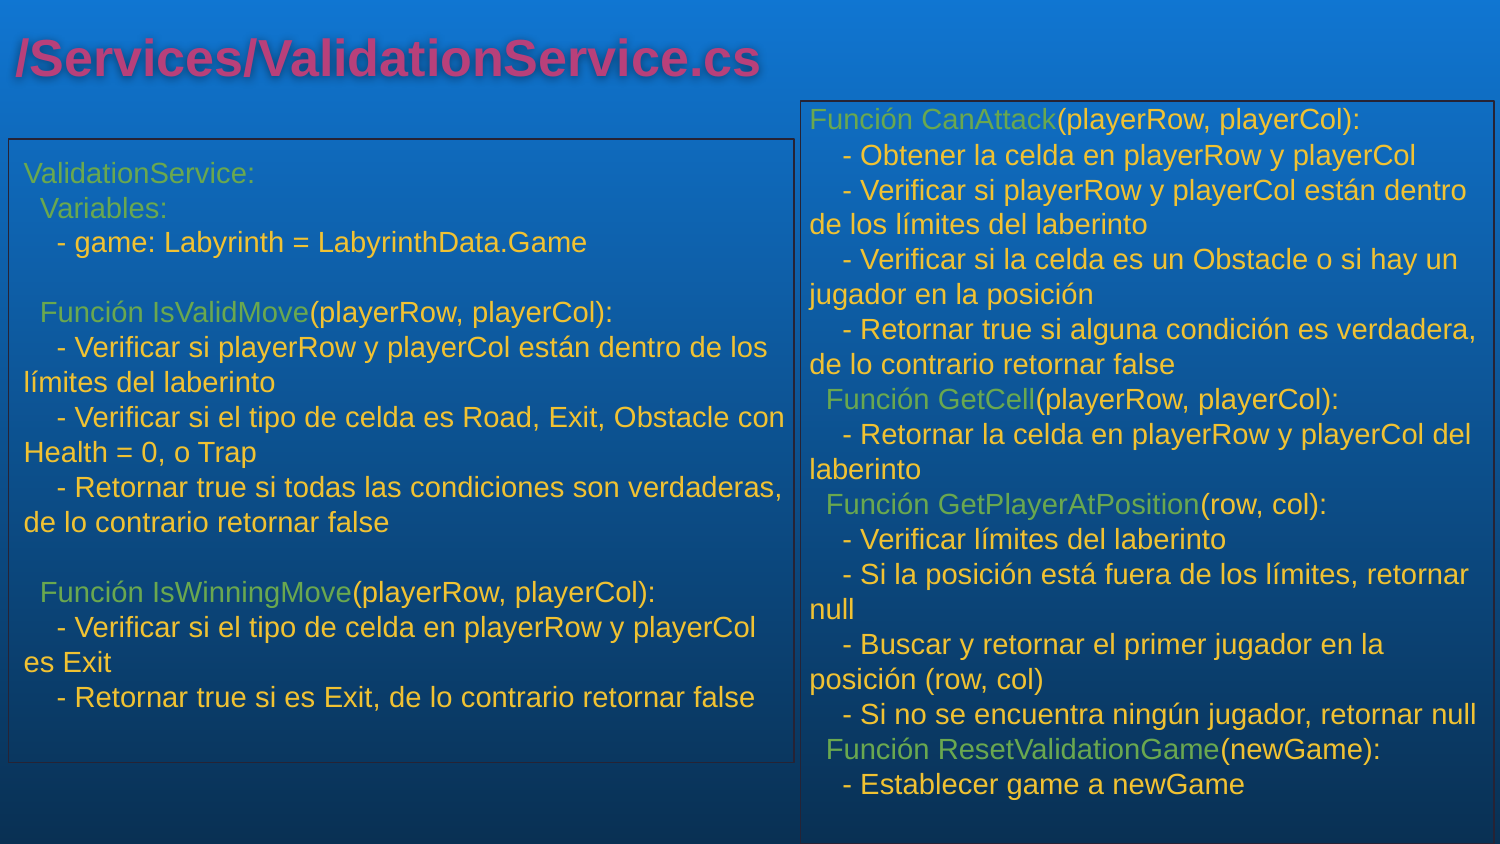

# /Services/ValidationService.cs
Función CanAttack(playerRow, playerCol):
    - Obtener la celda en playerRow y playerCol
    - Verificar si playerRow y playerCol están dentro de los límites del laberinto
    - Verificar si la celda es un Obstacle o si hay un jugador en la posición
    - Retornar true si alguna condición es verdadera, de lo contrario retornar false
  Función GetCell(playerRow, playerCol):
    - Retornar la celda en playerRow y playerCol del laberinto
  Función GetPlayerAtPosition(row, col):
    - Verificar límites del laberinto
    - Si la posición está fuera de los límites, retornar null
    - Buscar y retornar el primer jugador en la posición (row, col)
    - Si no se encuentra ningún jugador, retornar null
  Función ResetValidationGame(newGame):
    - Establecer game a newGame

ValidationService:
  Variables:
    - game: Labyrinth = LabyrinthData.Game

  Función IsValidMove(playerRow, playerCol):
    - Verificar si playerRow y playerCol están dentro de los límites del laberinto
    - Verificar si el tipo de celda es Road, Exit, Obstacle con Health = 0, o Trap
    - Retornar true si todas las condiciones son verdaderas, de lo contrario retornar false

  Función IsWinningMove(playerRow, playerCol):
    - Verificar si el tipo de celda en playerRow y playerCol es Exit
    - Retornar true si es Exit, de lo contrario retornar false